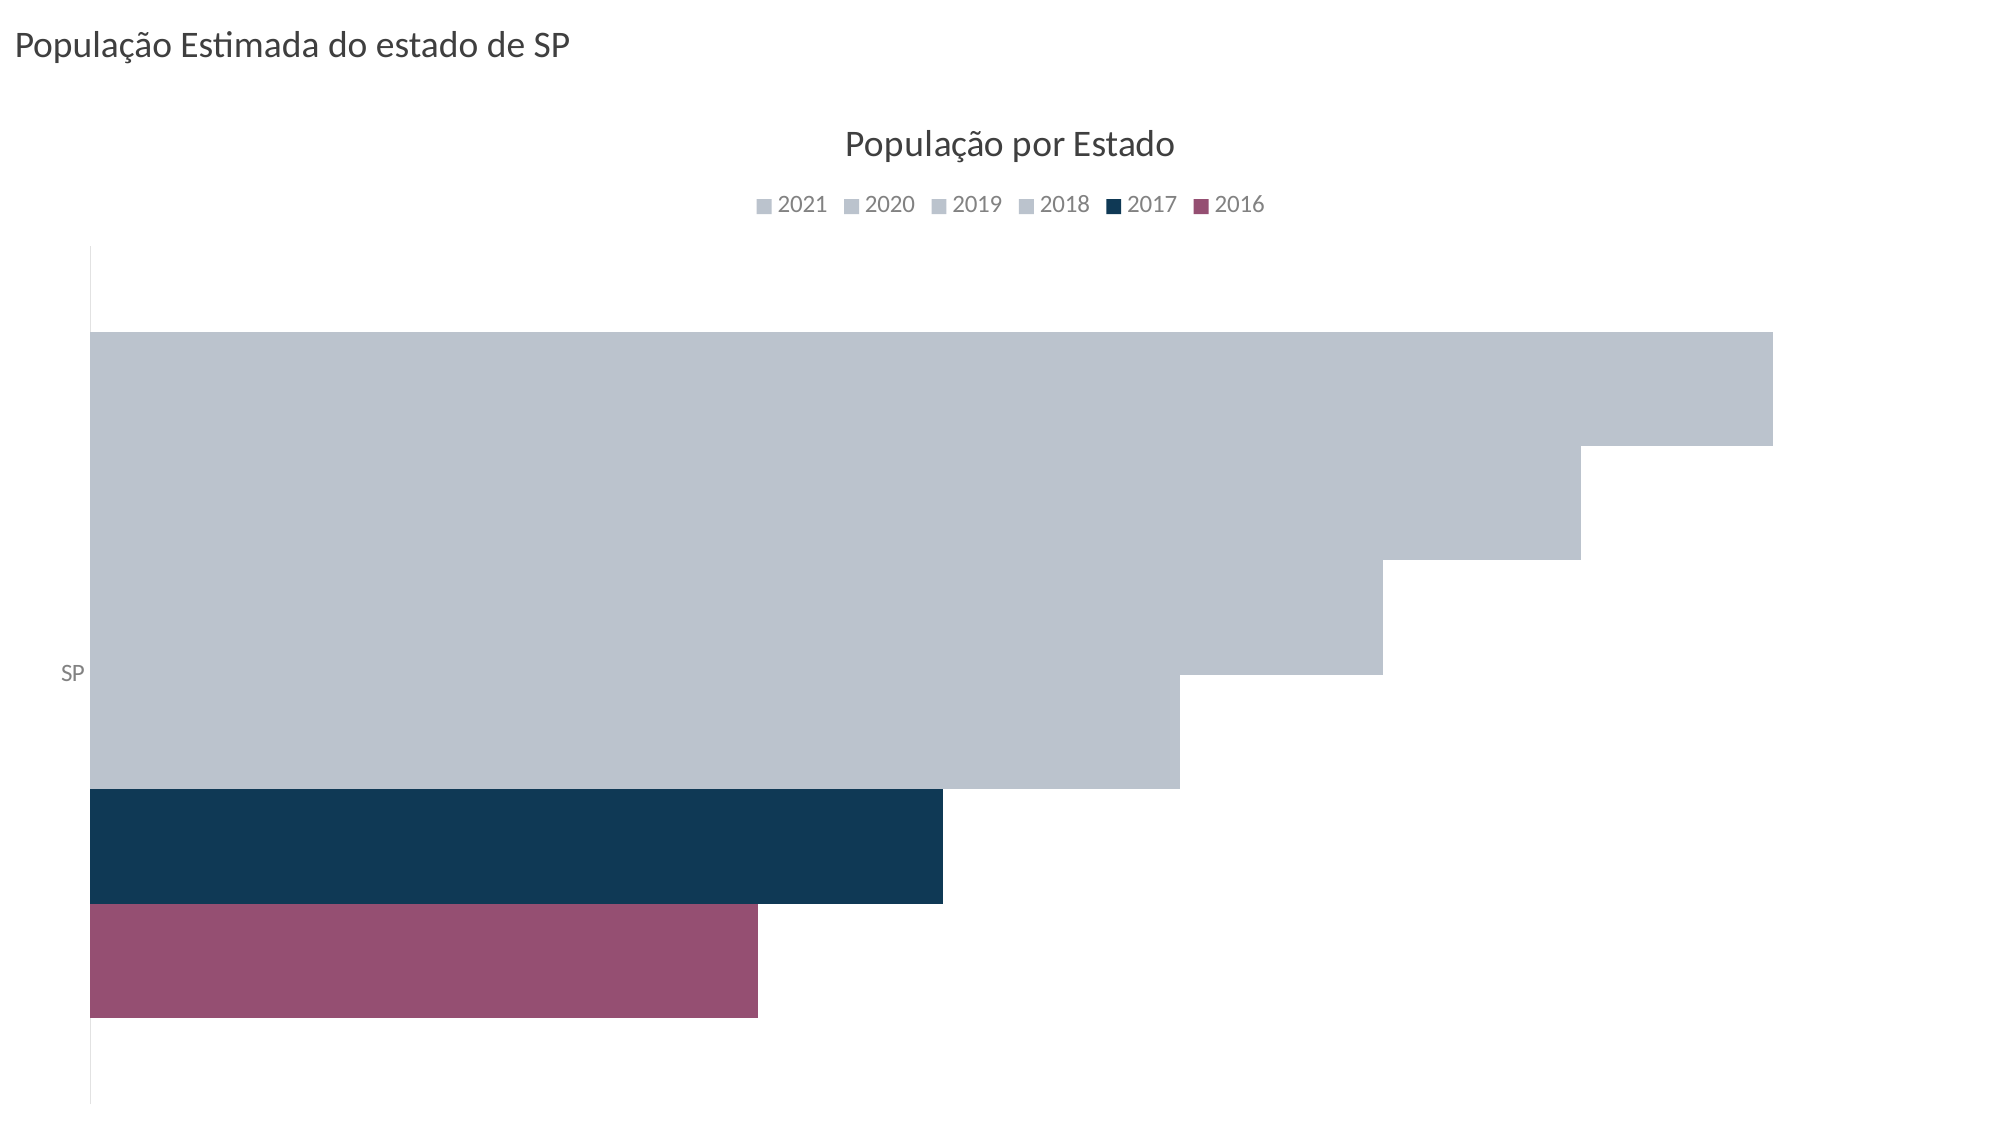

População Estimada do estado de SP

### Chart: População por Estado

| Category | 2016 | 2017 | 2018 | 2019 | 2020 | 2021 |
|---|---|---|---|---|---|---|
| SP | 44749699.0 | 45094866.0 | 45538936.0 | 45919049.0 | 46289333.0 | 46649132.0 |